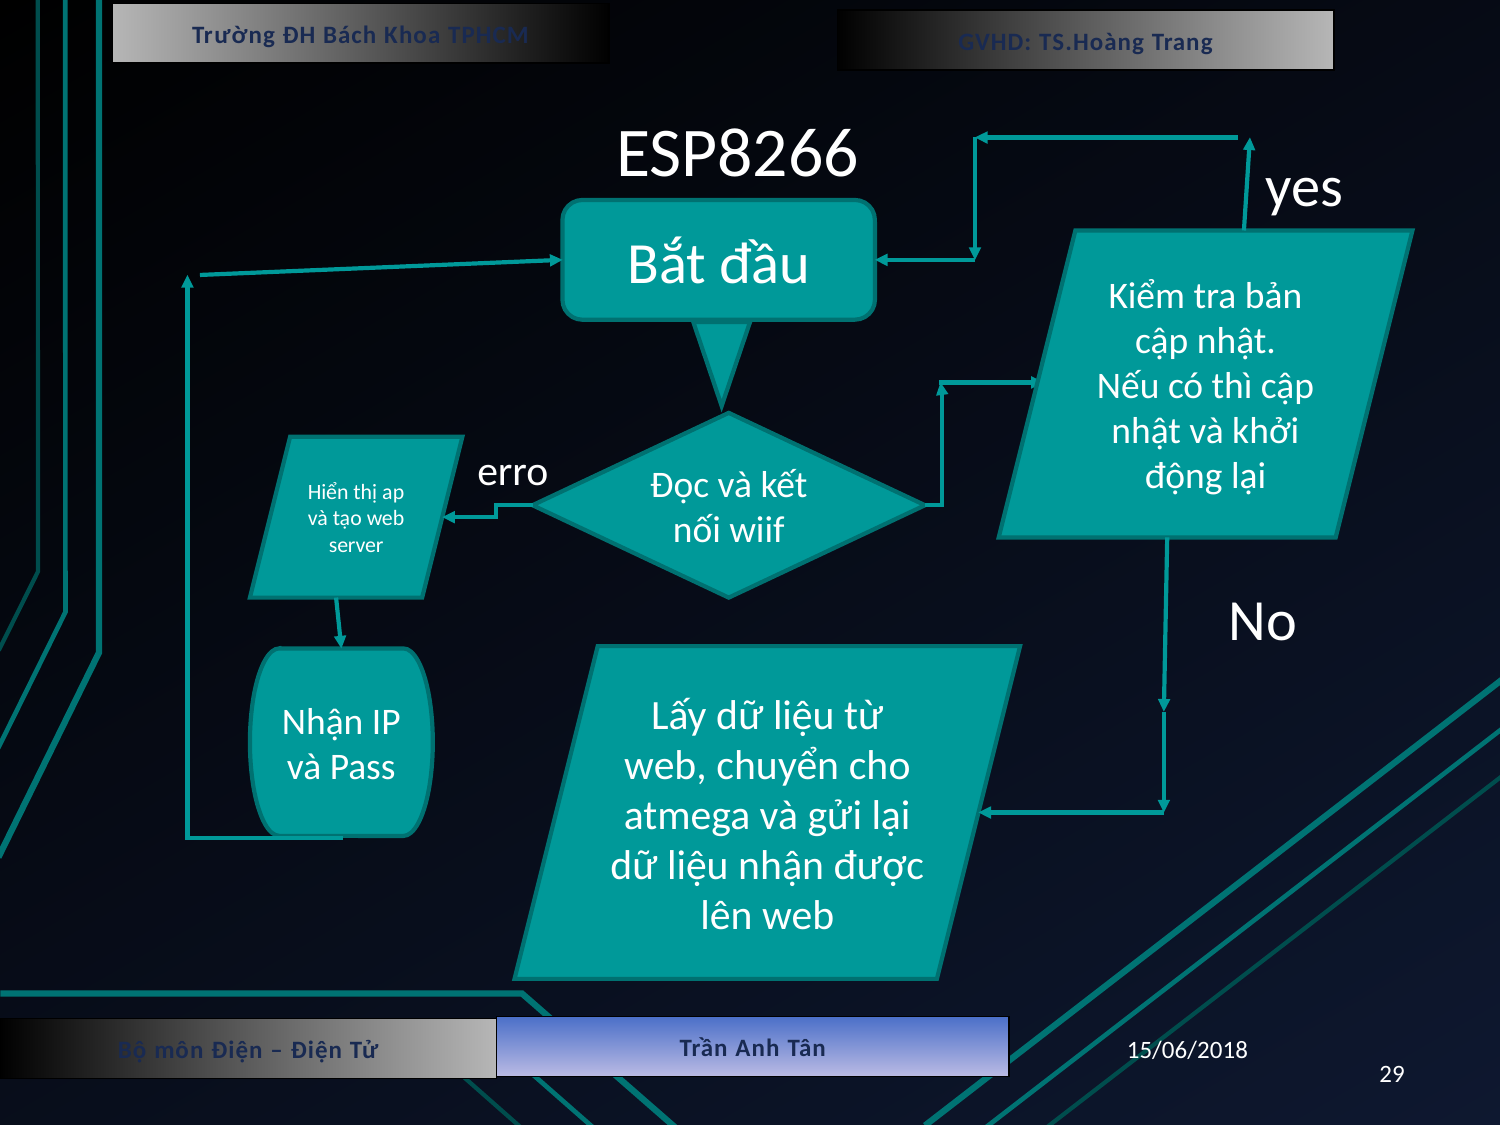

Trường ĐH Bách Khoa TPHCM
GVHD: TS.Hoàng Trang
# ESP8266
yes
Bắt đầu
Kiểm tra bản cập nhật.
Nếu có thì cập nhật và khởi động lại

Đọc và kết nối wiif
Hiển thị ap và tạo web server
erro
No
Lấy dữ liệu từ web, chuyển cho atmega và gửi lại dữ liệu nhận được lên web
Nhận IP và Pass
Trần Anh Tân
Bộ môn Điện – Điện Tử
15/06/2018
29